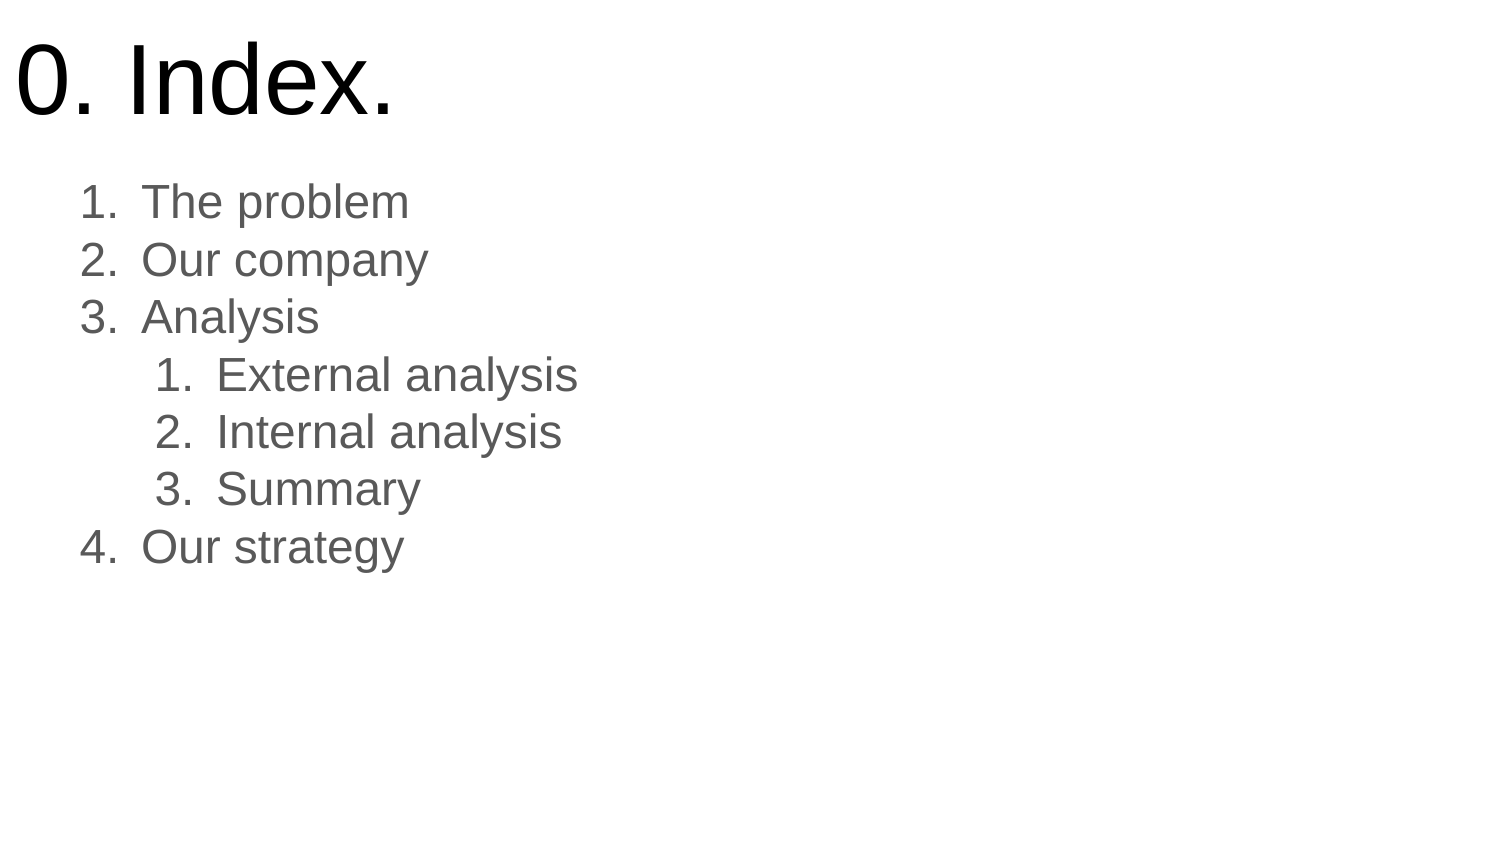

0. Index.
The problem
Our company
Analysis
External analysis
Internal analysis
Summary
Our strategy